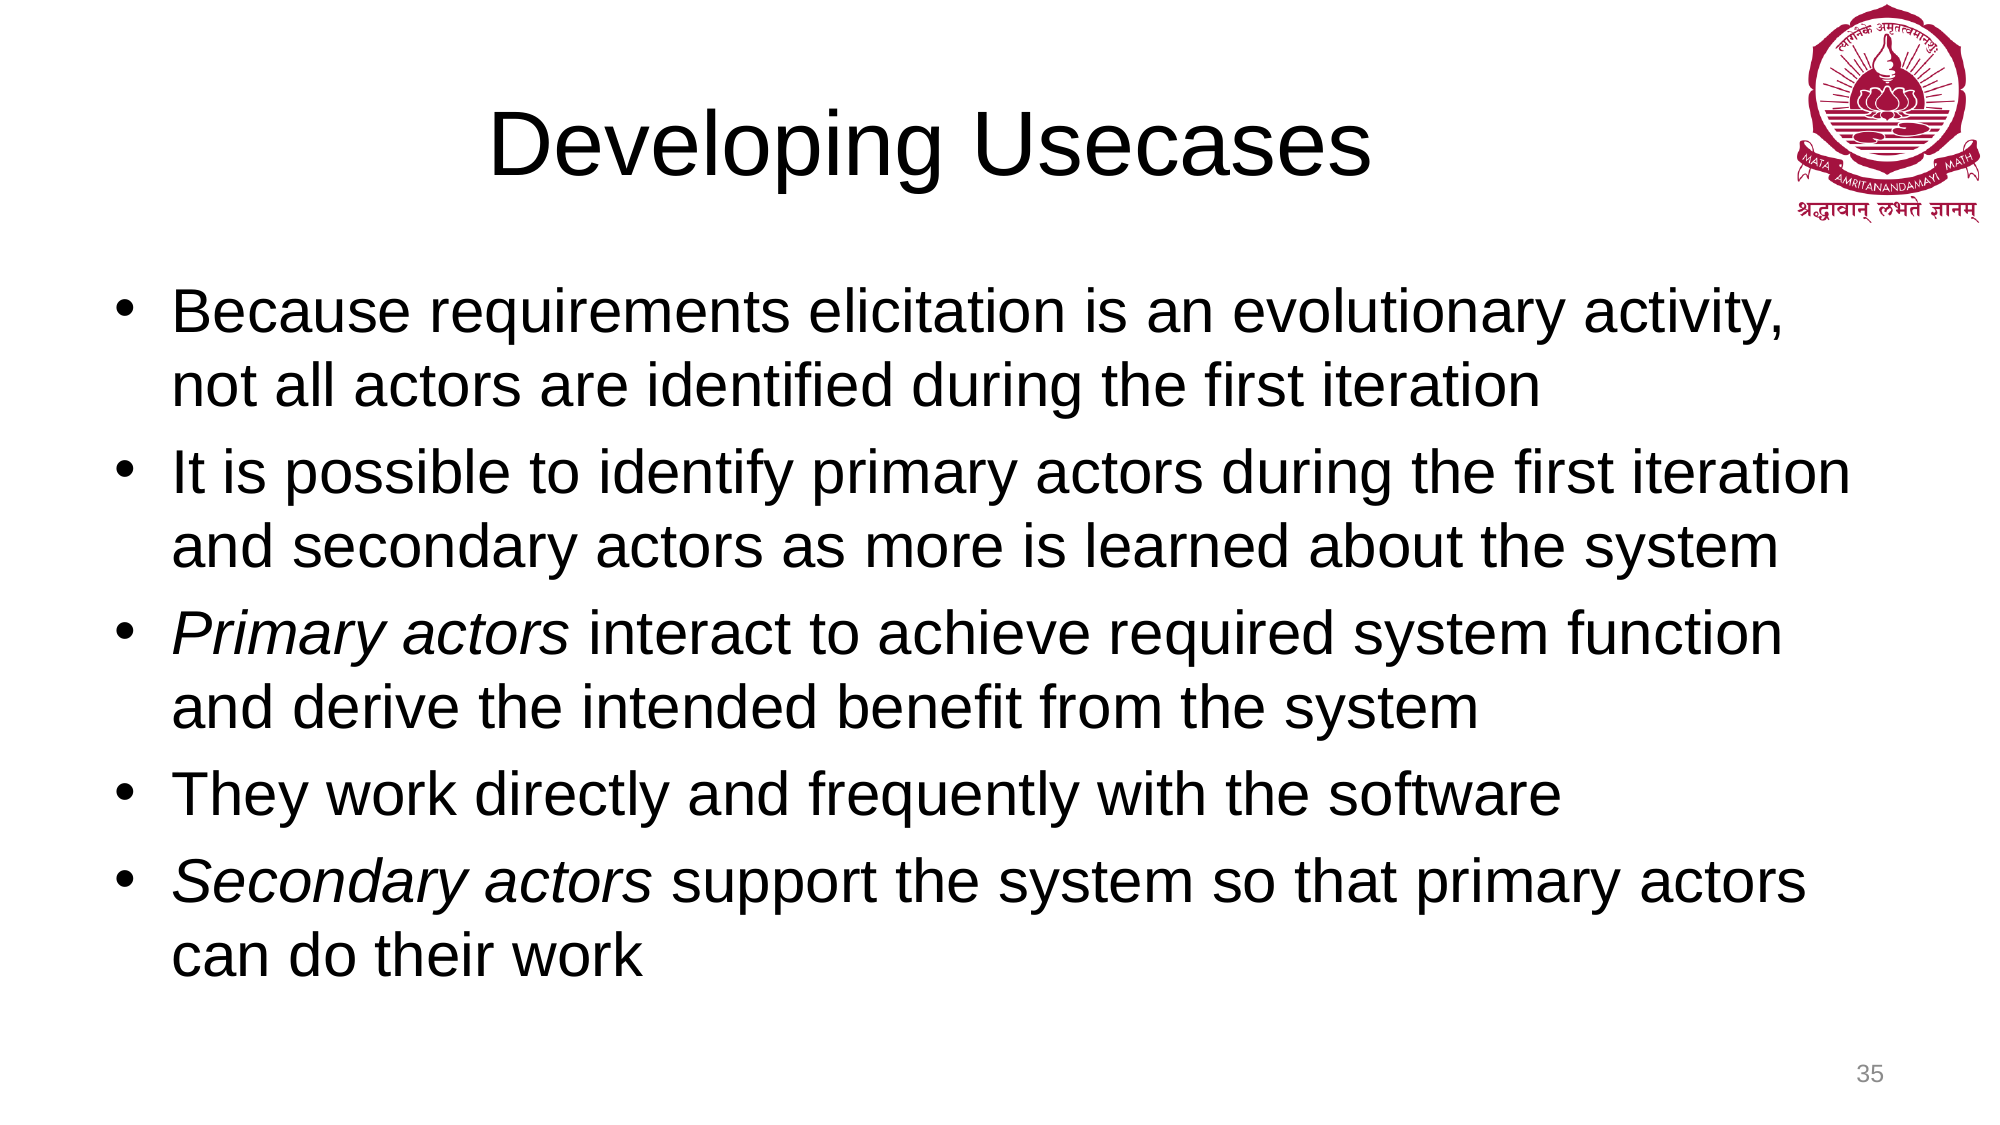

# Developing Usecases
Because requirements elicitation is an evolutionary activity, not all actors are identified during the first iteration
It is possible to identify primary actors during the first iteration and secondary actors as more is learned about the system
Primary actors interact to achieve required system function and derive the intended benefit from the system
They work directly and frequently with the software
Secondary actors support the system so that primary actors can do their work

35